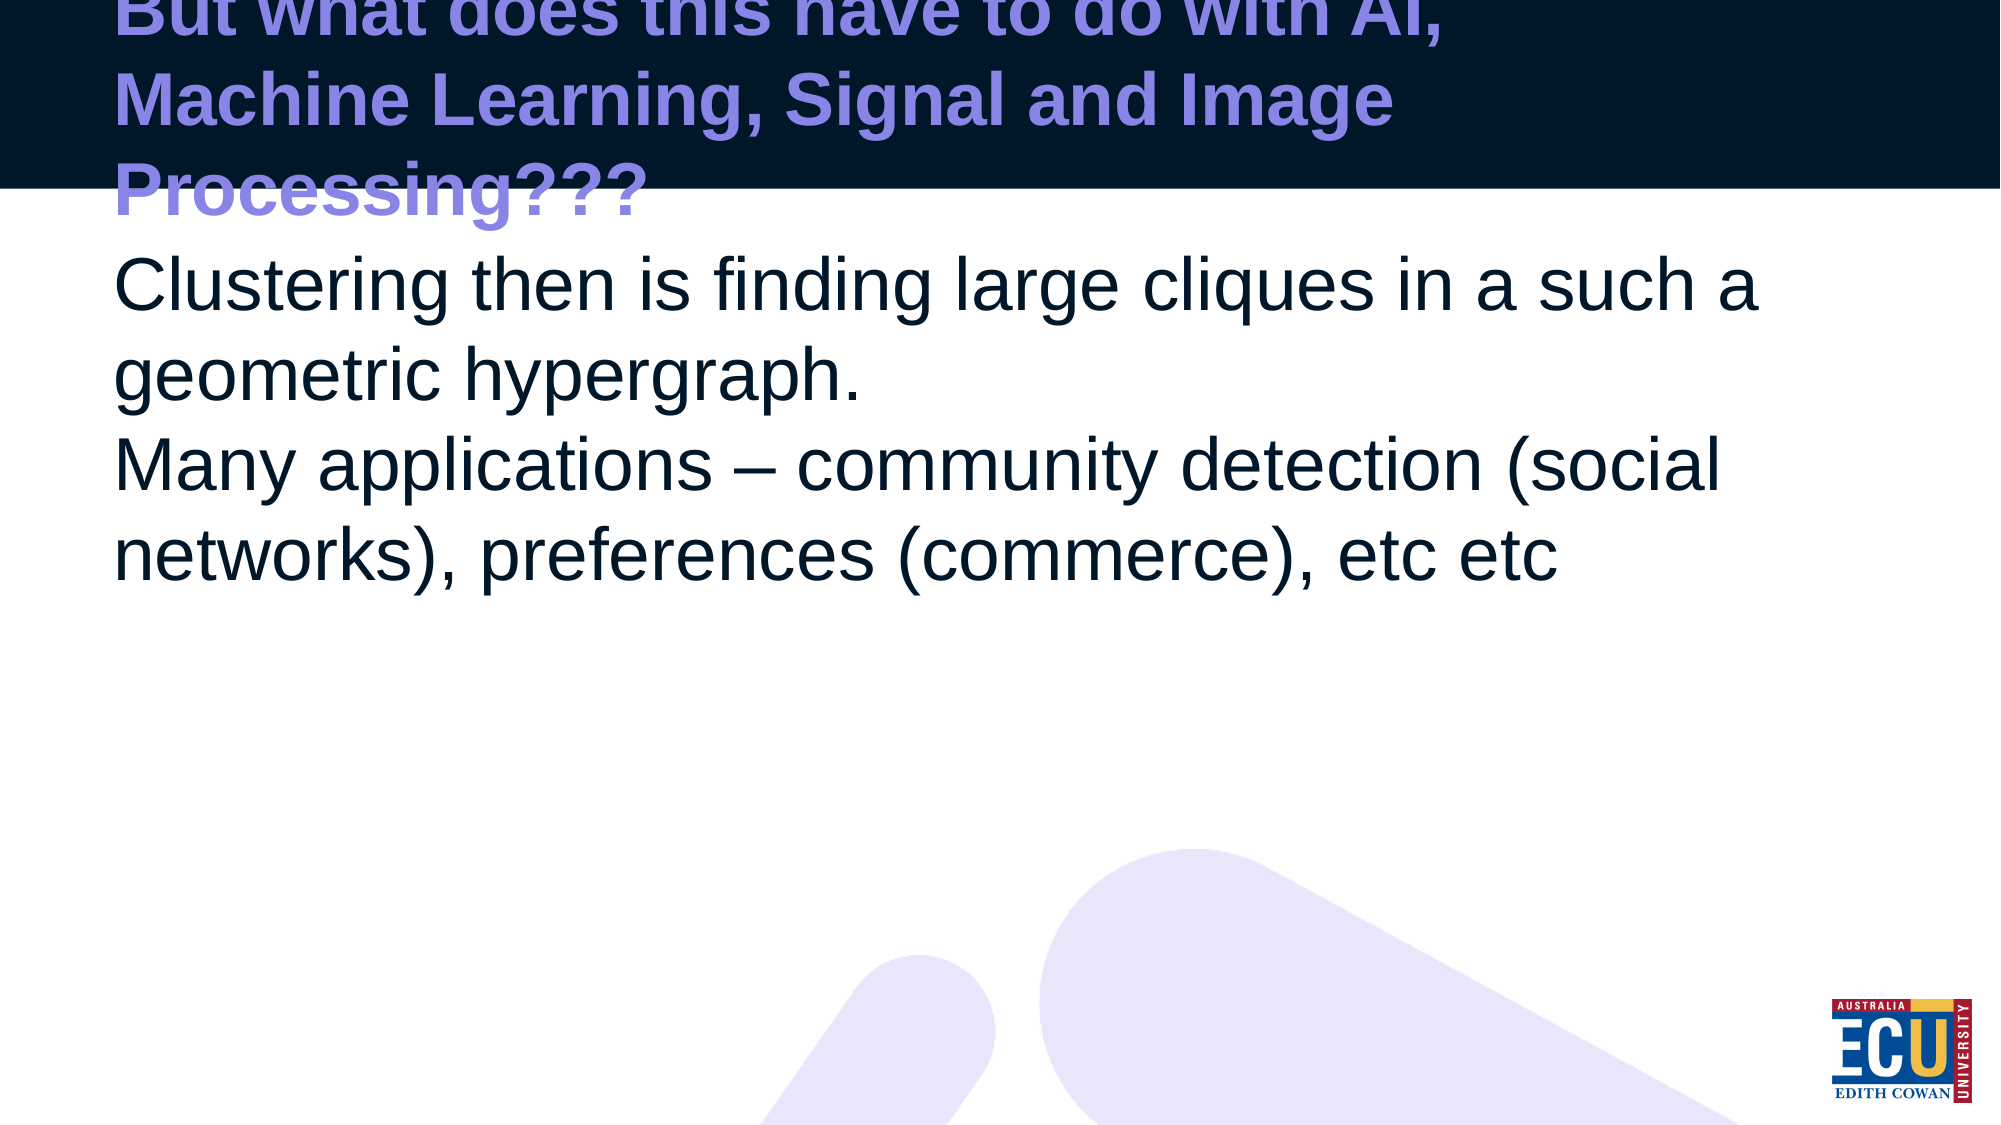

# But what does this have to do with AI, Machine Learning, Signal and Image Processing???
Clustering then is finding large cliques in a such a geometric hypergraph.
Many applications – community detection (social networks), preferences (commerce), etc etc